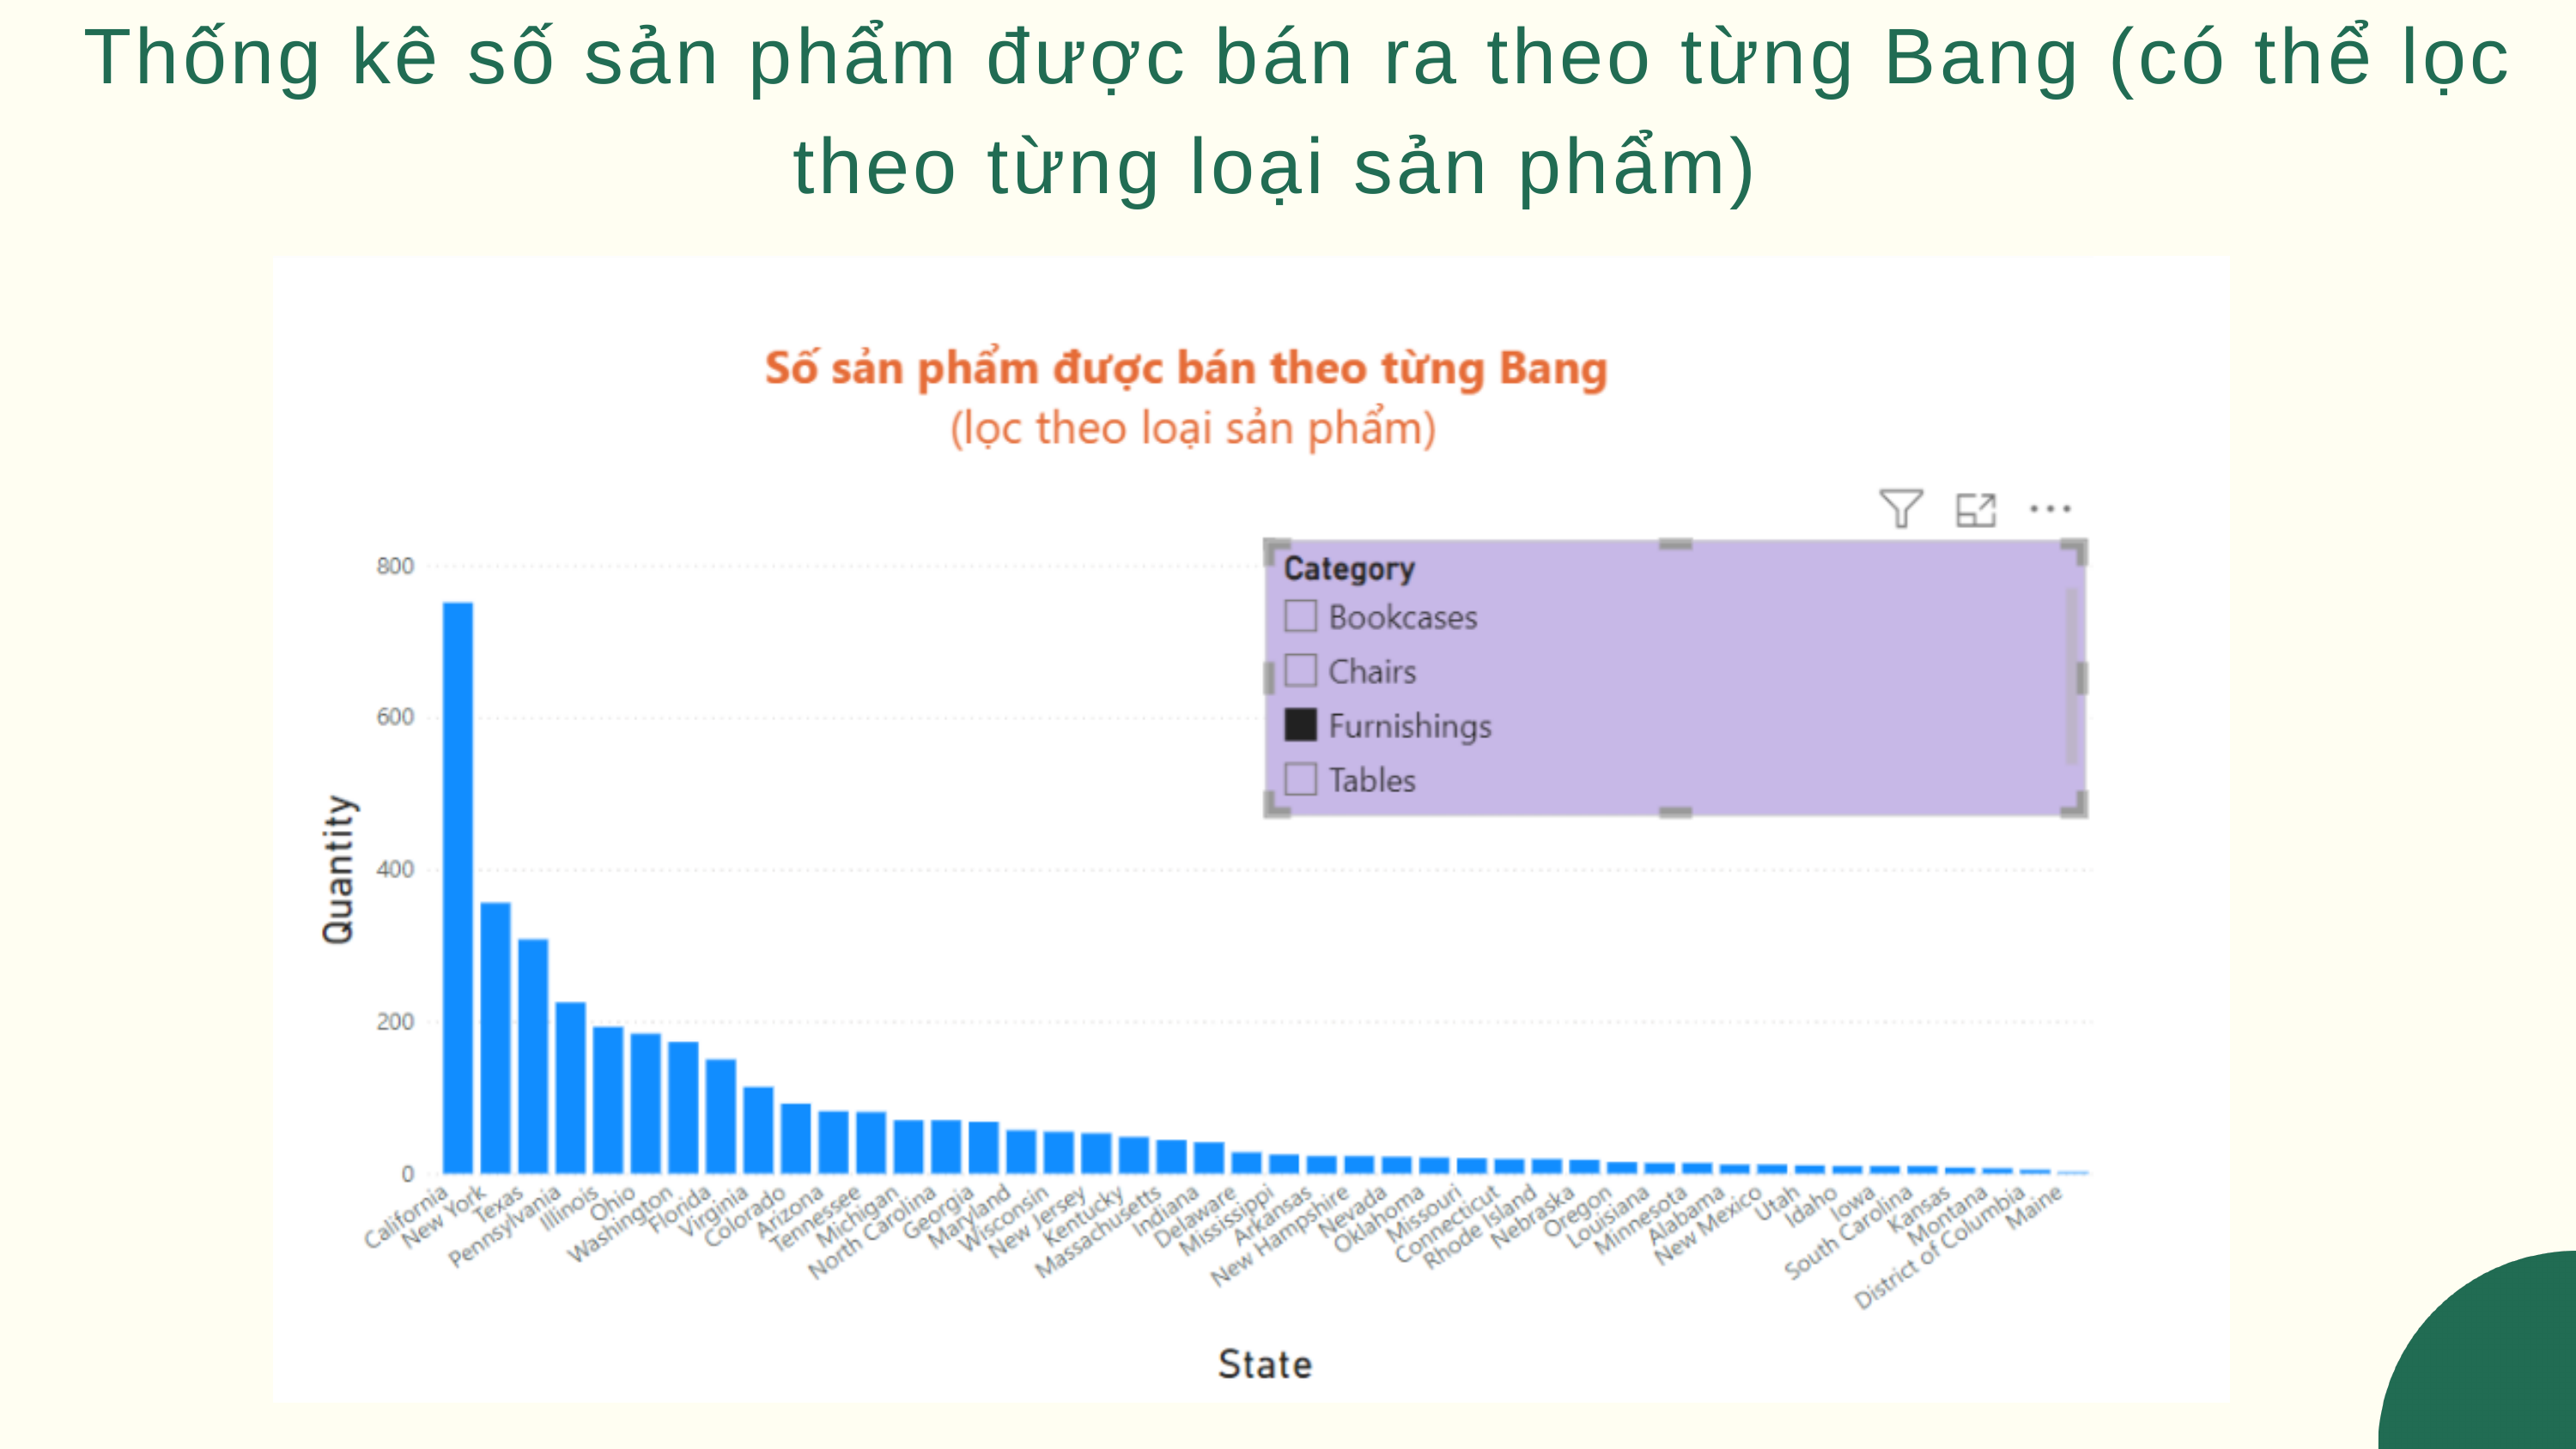

Thống kê số sản phẩm được bán ra theo từng Bang (có thể lọc theo từng loại sản phẩm)